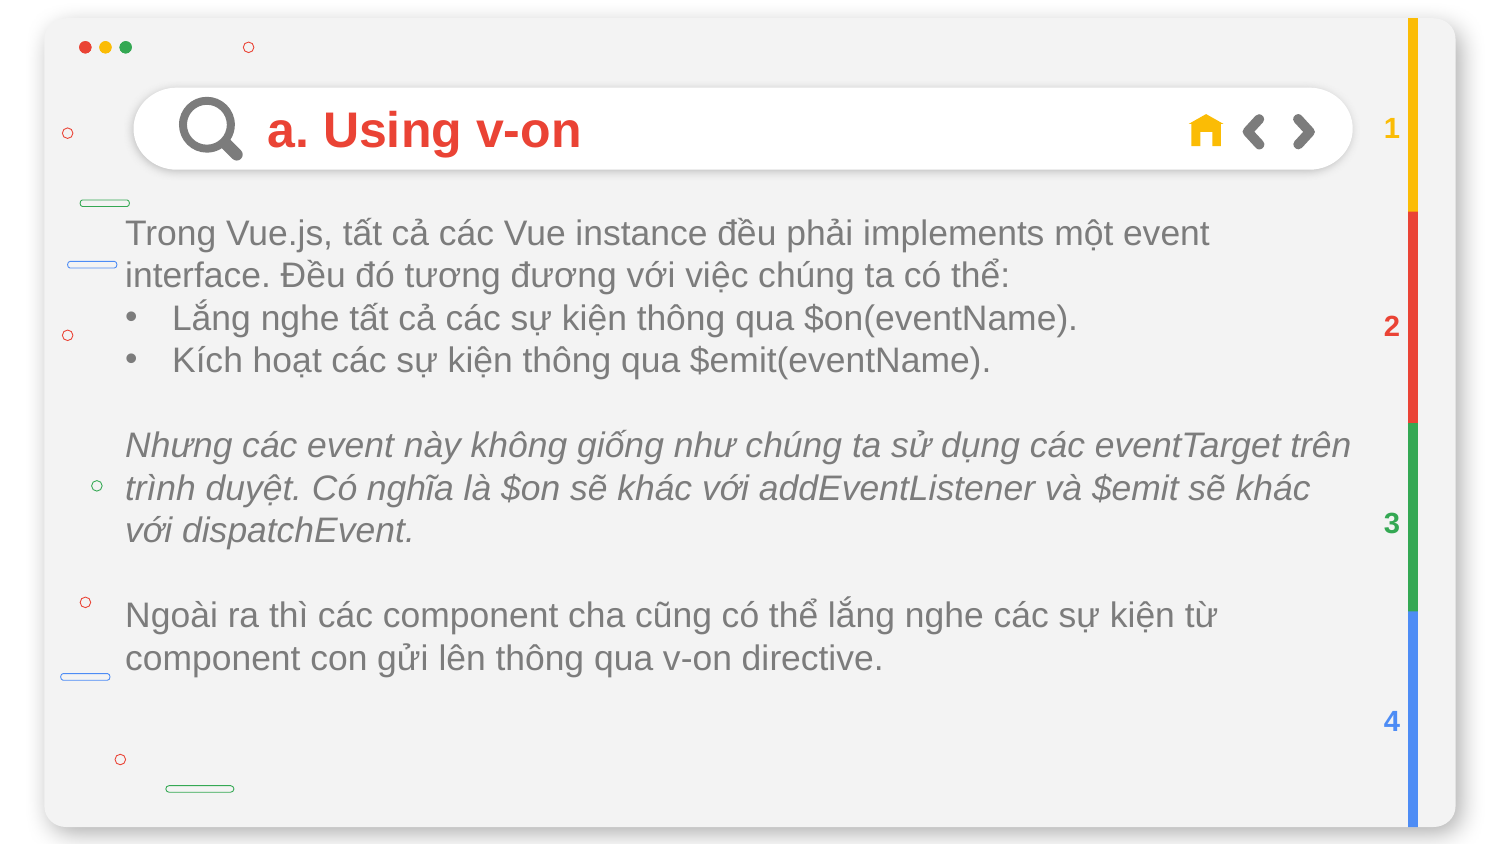

# a. Using v-on
1

Trong Vue.js, tất cả các Vue instance đều phải implements một event interface. Đều đó tương đương với việc chúng ta có thể:
Lắng nghe tất cả các sự kiện thông qua $on(eventName).
Kích hoạt các sự kiện thông qua $emit(eventName).

Nhưng các event này không giống như chúng ta sử dụng các eventTarget trên trình duyệt. Có nghĩa là $on sẽ khác với addEventListener và $emit sẽ khác với dispatchEvent.

Ngoài ra thì các component cha cũng có thể lắng nghe các sự kiện từ component con gửi lên thông qua v-on directive.
2

3

4